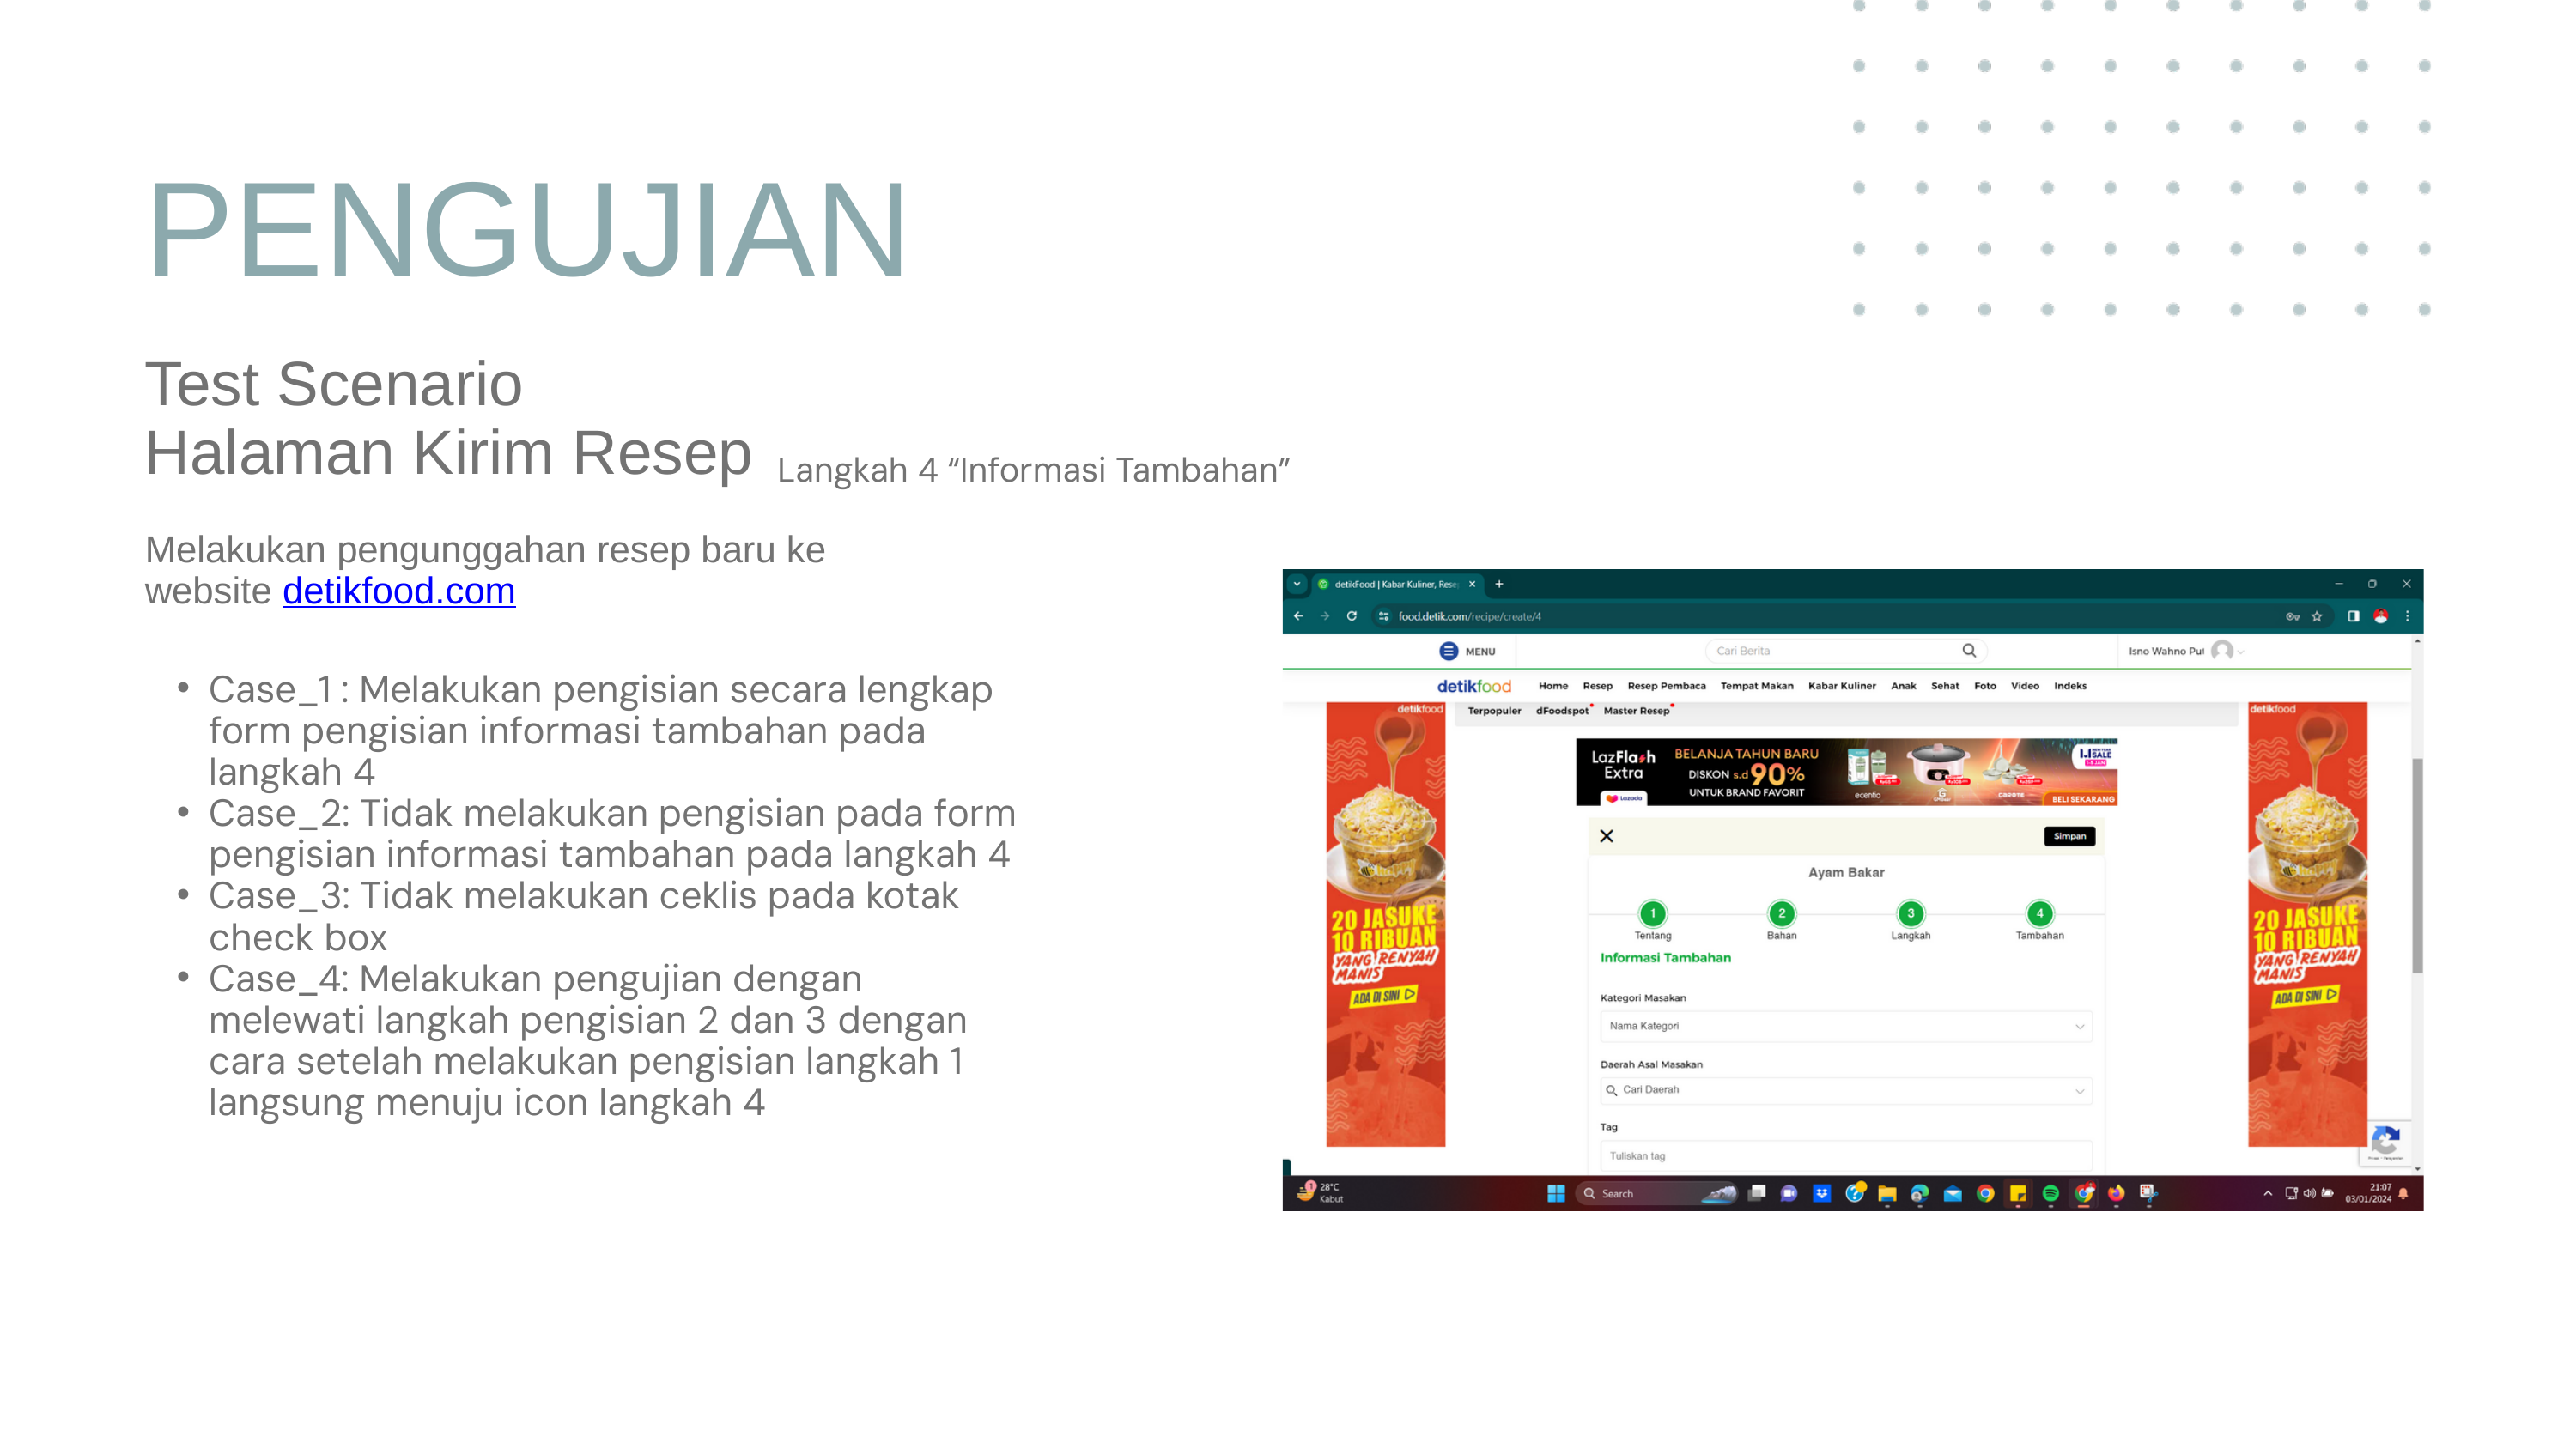

PENGUJIAN
Test Scenario
Halaman Kirim Resep
Langkah 4 “Informasi Tambahan”
Melakukan pengunggahan resep baru ke website detikfood.com

Case_1 : Melakukan pengisian secara lengkap form pengisian informasi tambahan pada langkah 4
Case_2: Tidak melakukan pengisian pada form pengisian informasi tambahan pada langkah 4
Case_3: Tidak melakukan ceklis pada kotak check box
Case_4: Melakukan pengujian dengan melewati langkah pengisian 2 dan 3 dengan cara setelah melakukan pengisian langkah 1 langsung menuju icon langkah 4